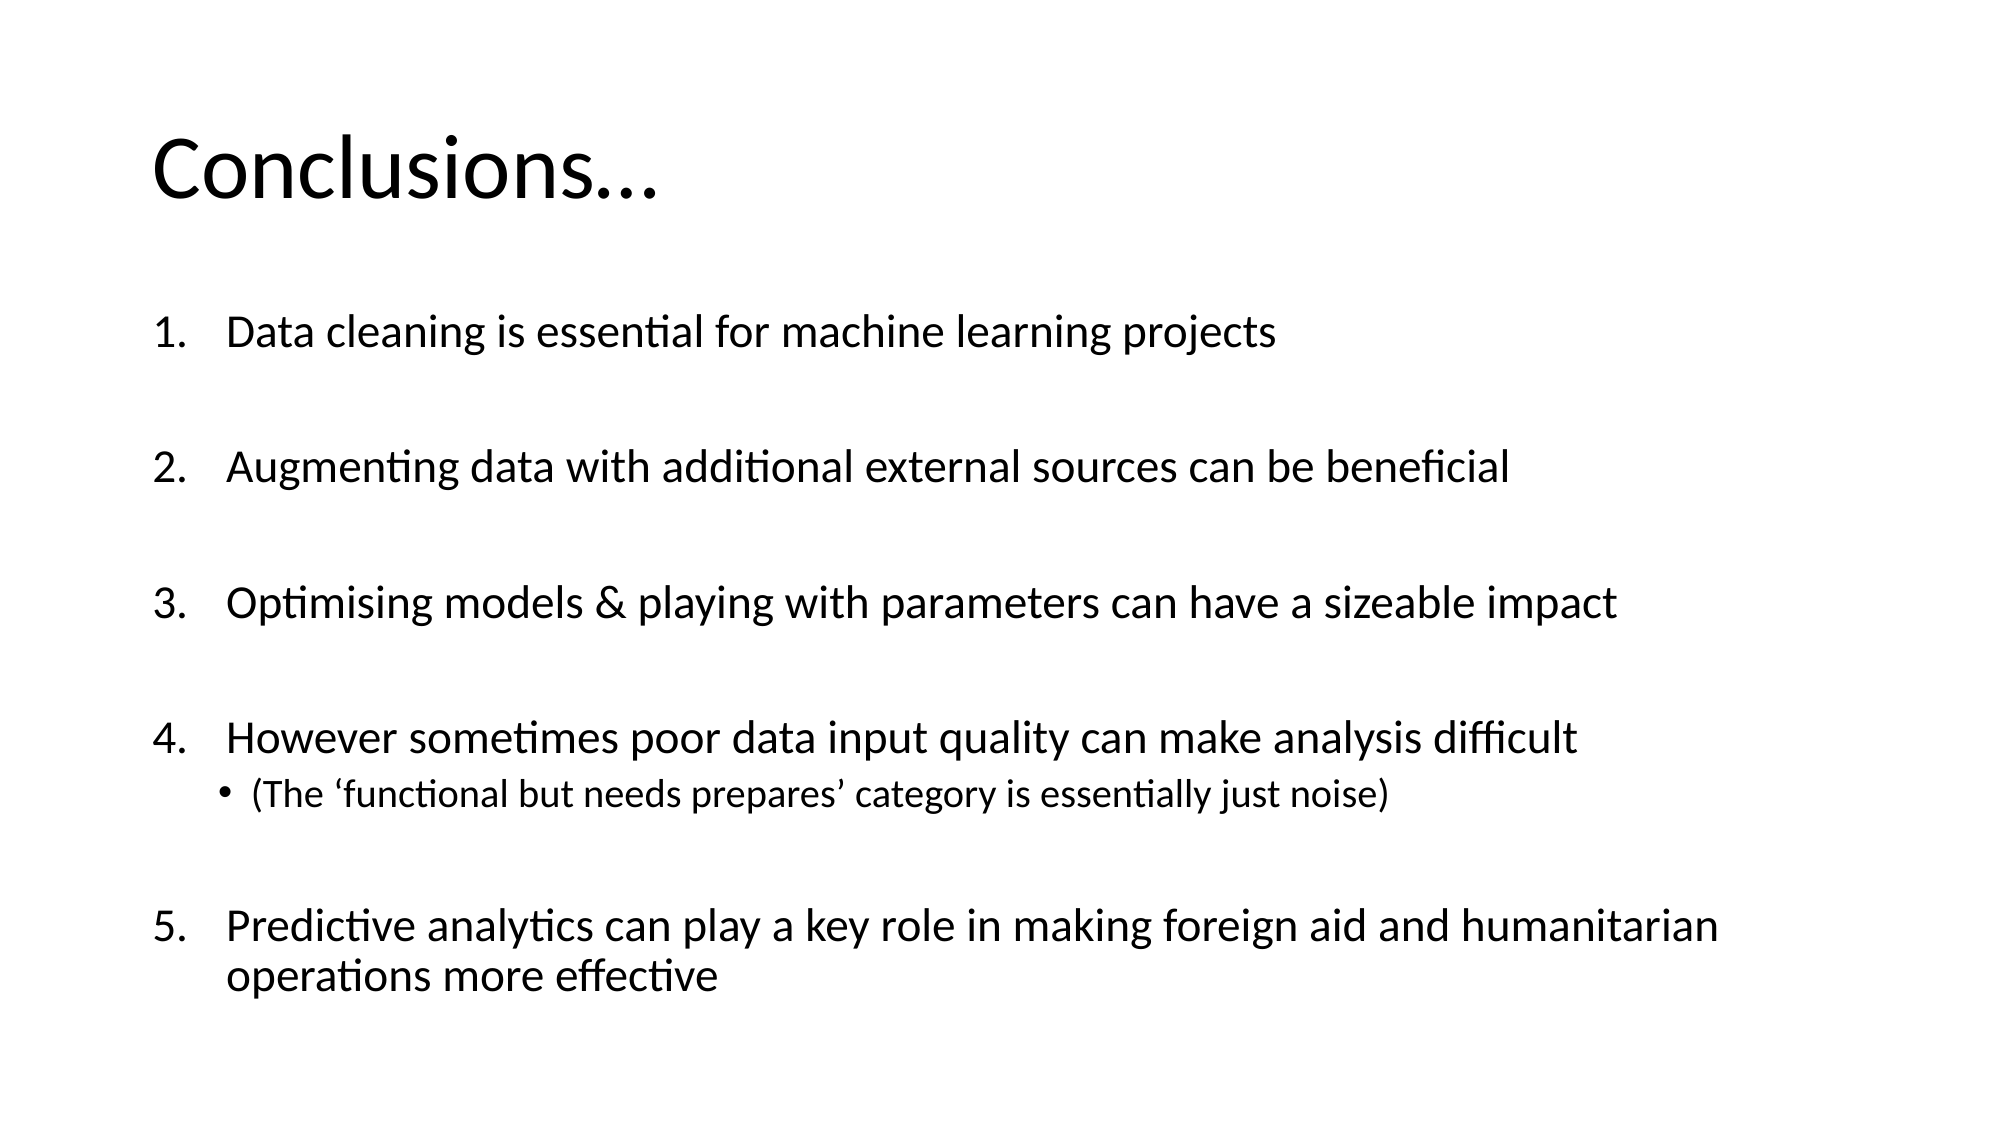

# Conclusions…
Data cleaning is essential for machine learning projects

Augmenting data with additional external sources can be beneficial

Optimising models & playing with parameters can have a sizeable impact

However sometimes poor data input quality can make analysis difficult
(The ‘functional but needs prepares’ category is essentially just noise)

Predictive analytics can play a key role in making foreign aid and humanitarian operations more effective